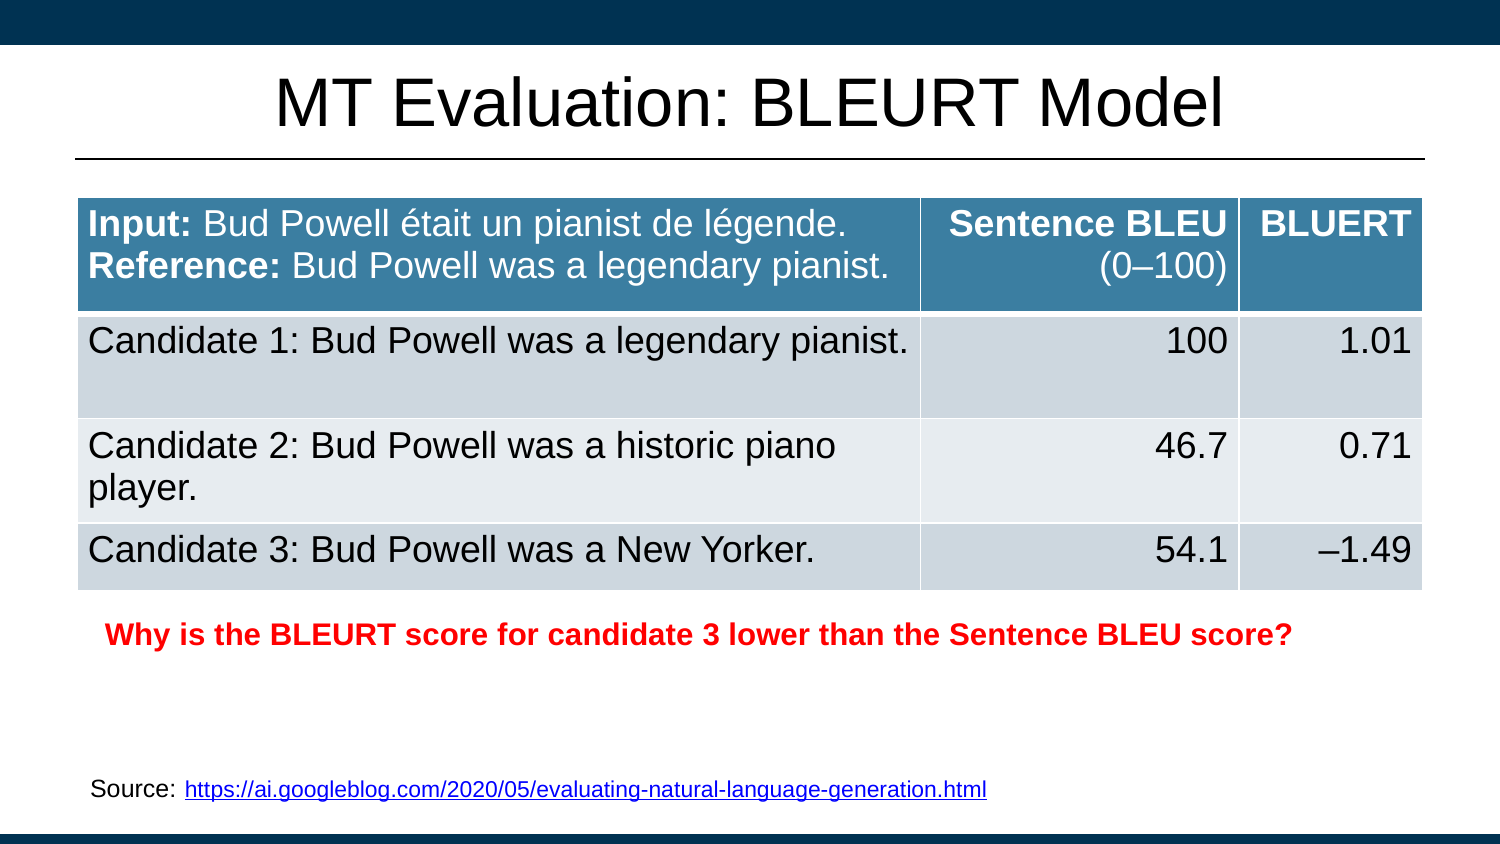

# MT Evaluation: BLEURT Model
BLEURT does the right thing in the example above, downgrading score for candidate 3 based on lack of faithfulness to input or reference.
| Input: Bud Powell était un pianist de légende. Reference: Bud Powell was a legendary pianist. | Sentence BLEU (0–100) | BLUERT |
| --- | --- | --- |
| Candidate 1: Bud Powell was a legendary pianist. | 100 | 1.01 |
| Candidate 2: Bud Powell was a historic piano player. | 46.7 | 0.71 |
| Candidate 3: Bud Powell was a New Yorker. | 54.1 | –1.49 |
Why is the BLEURT score for candidate 3 lower than the Sentence BLEU score?

Source: https://ai.googleblog.com/2020/05/evaluating-natural-language-generation.html